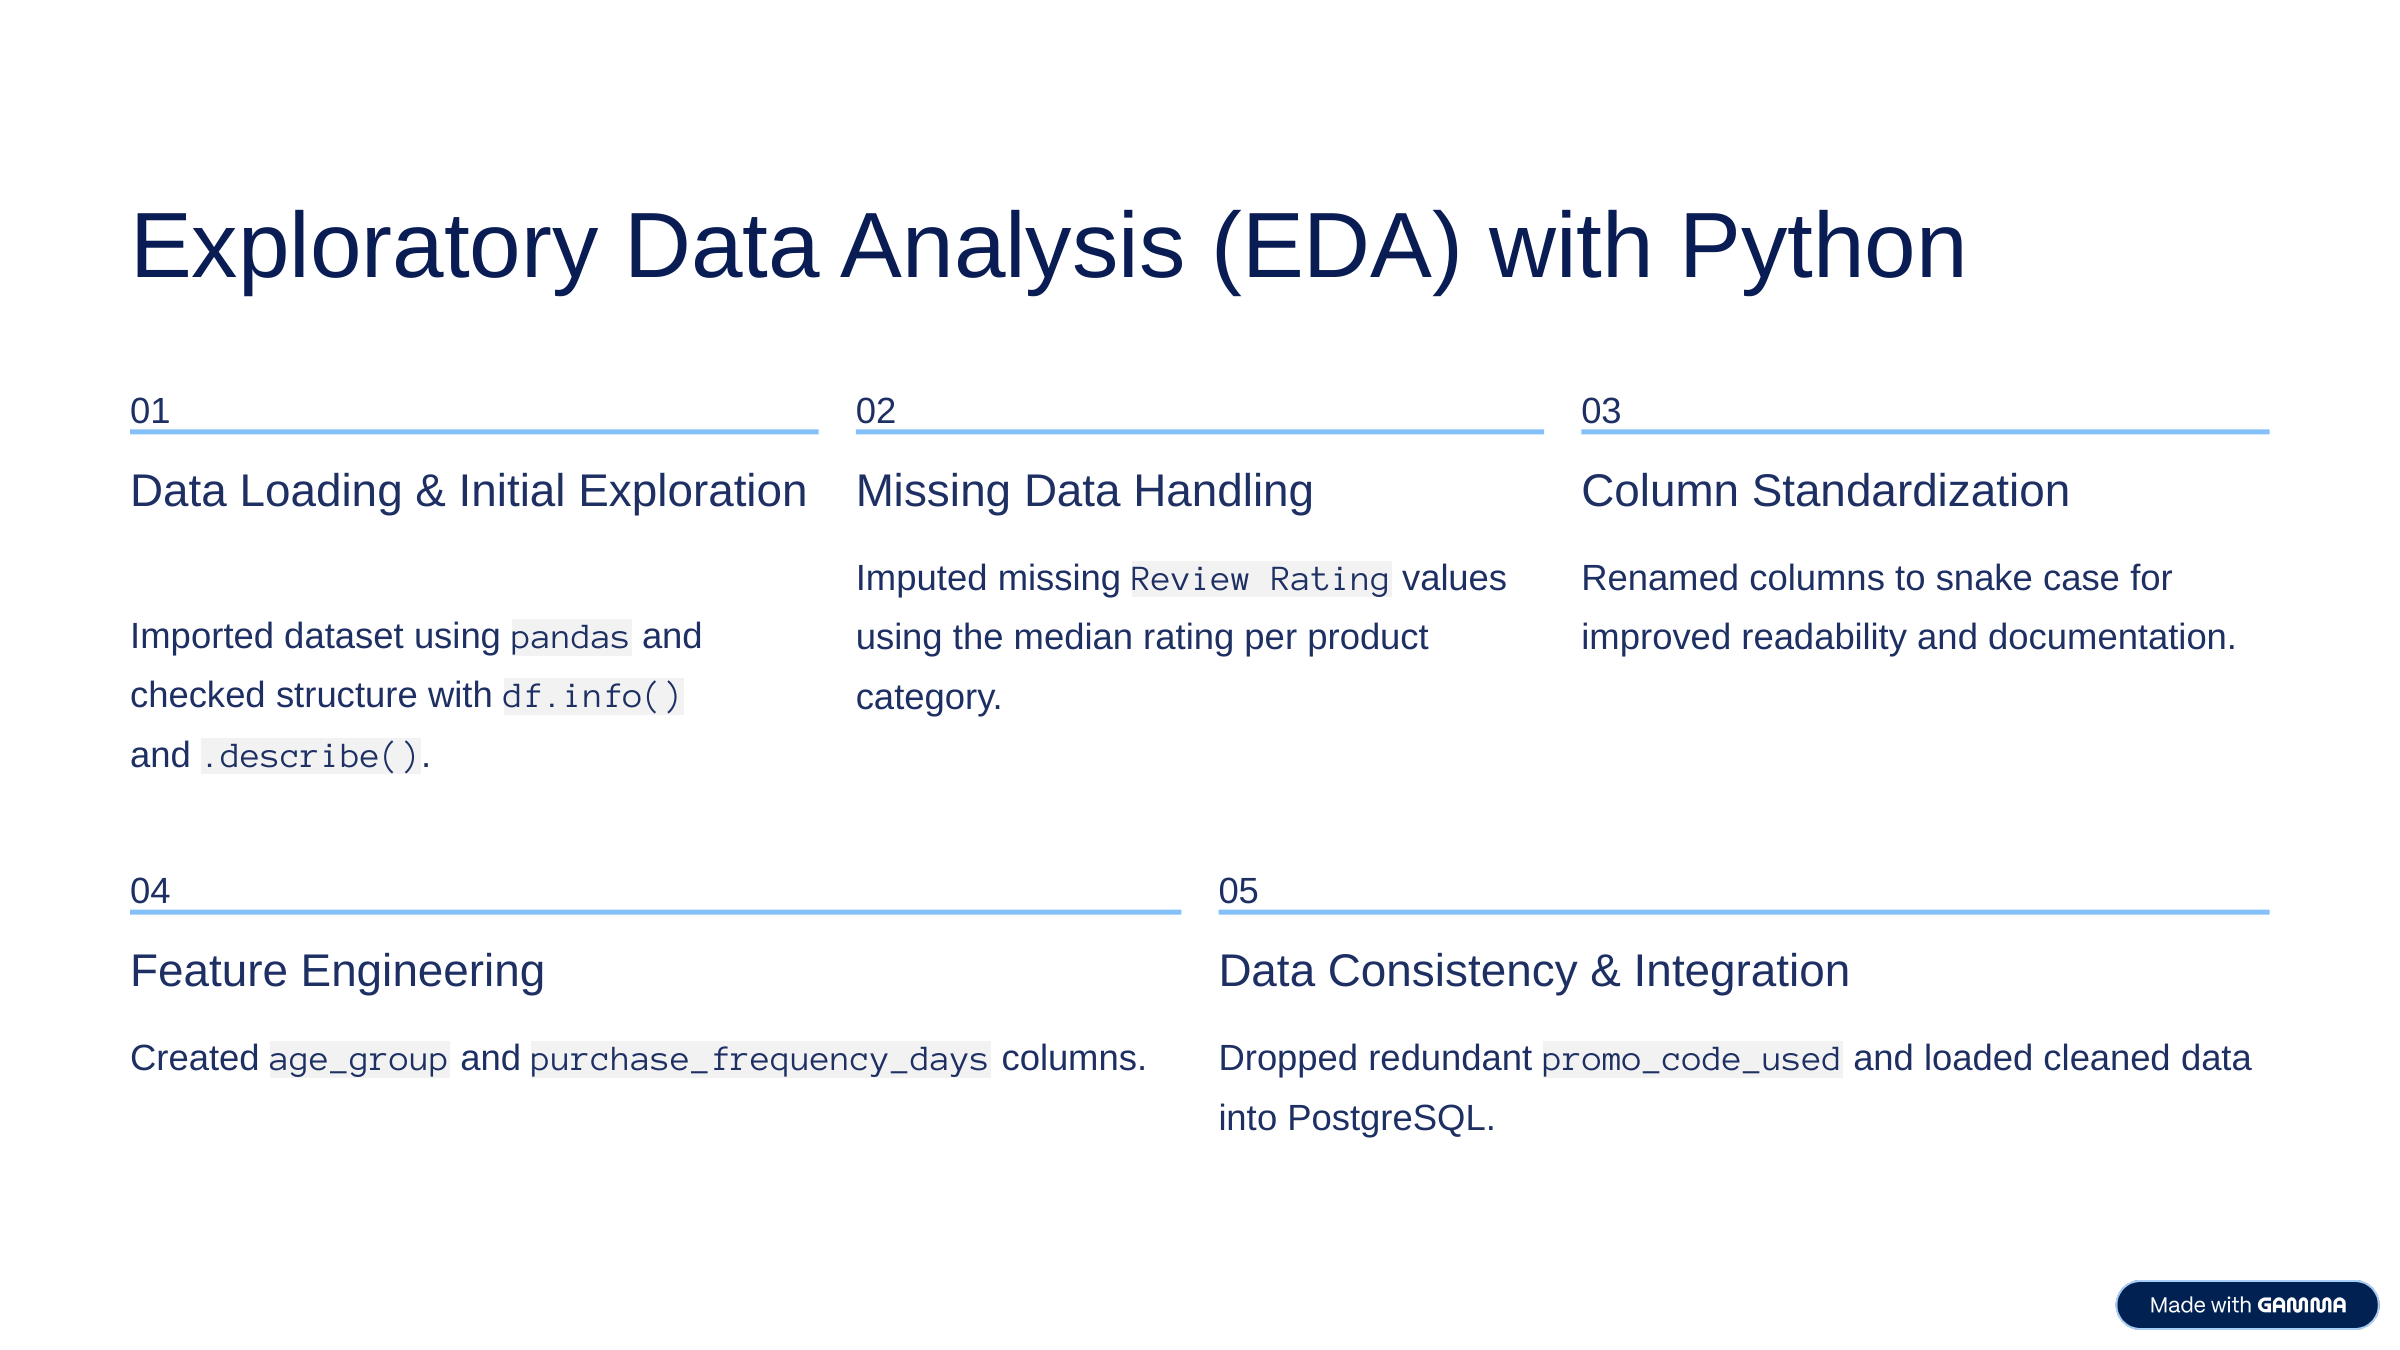

Exploratory Data Analysis (EDA) with Python
01
02
03

Data Loading & Initial Exploration
Missing Data Handling
Column Standardization
Imputed missing Review Rating values using the median rating per product category.
Renamed columns to snake case for improved readability and documentation.
Imported dataset using pandas and checked structure with df.info() and .describe().
04
05

Feature Engineering
Data Consistency & Integration
Created age_group and purchase_frequency_days columns.
Dropped redundant promo_code_used and loaded cleaned data into PostgreSQL.